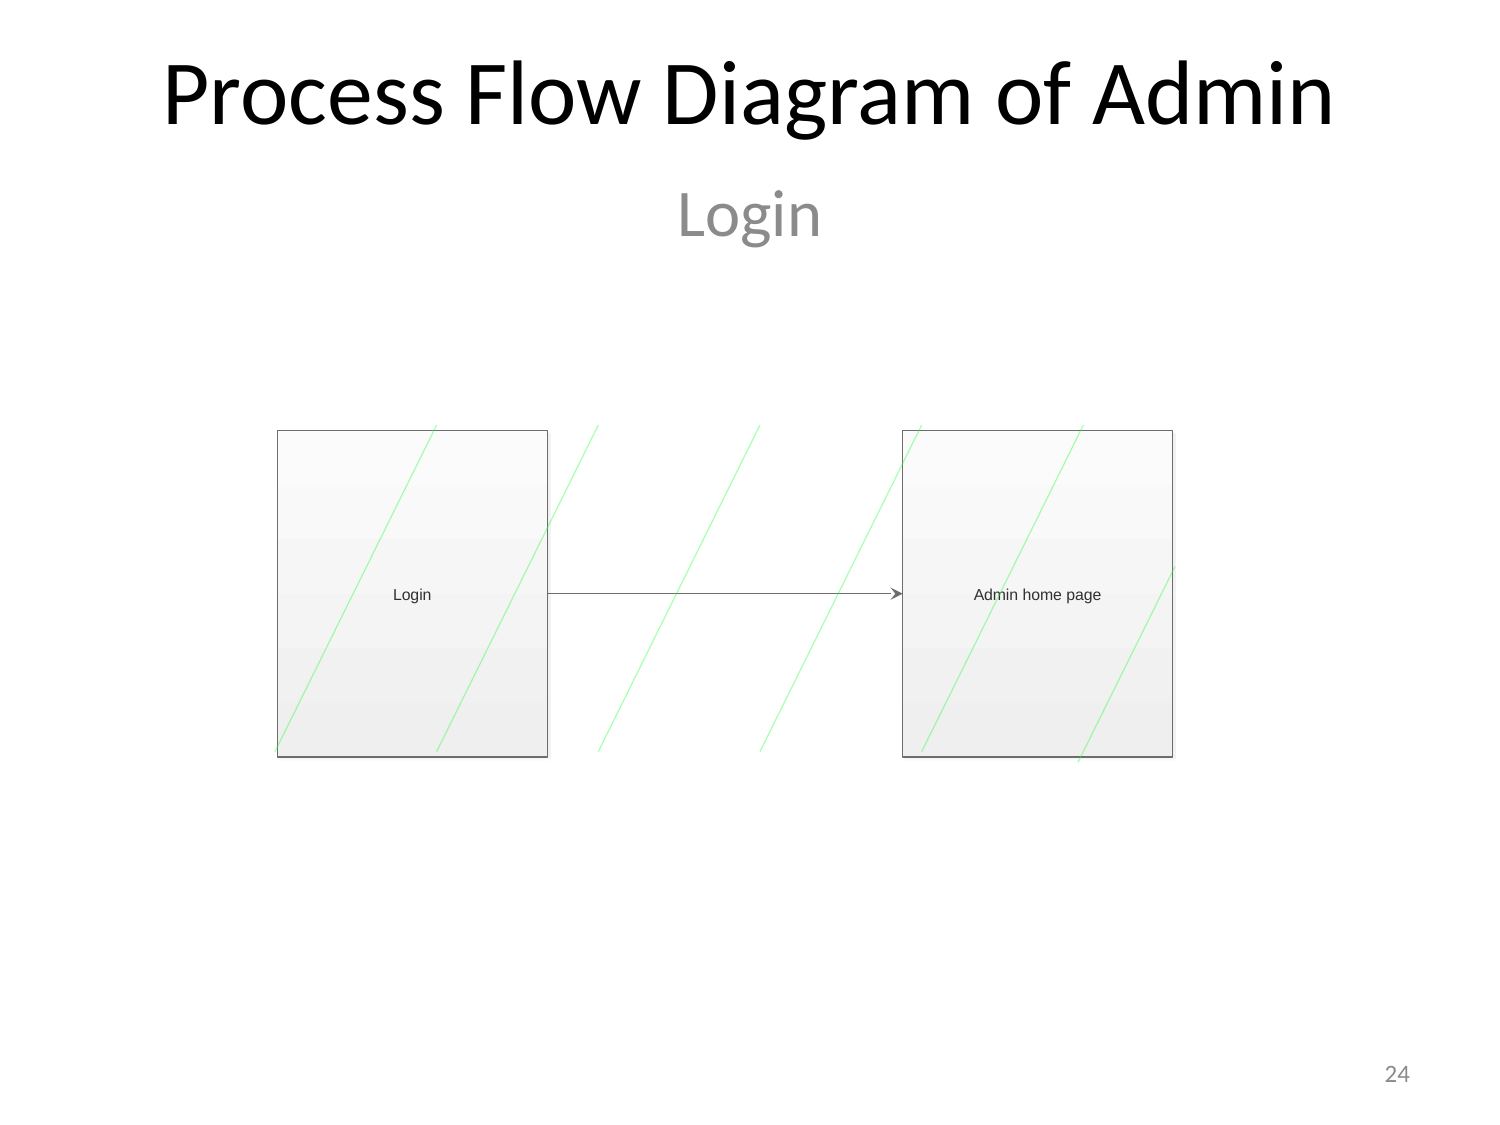

# Process Flow Diagram of Admin
Login

Login
Admin home page

24